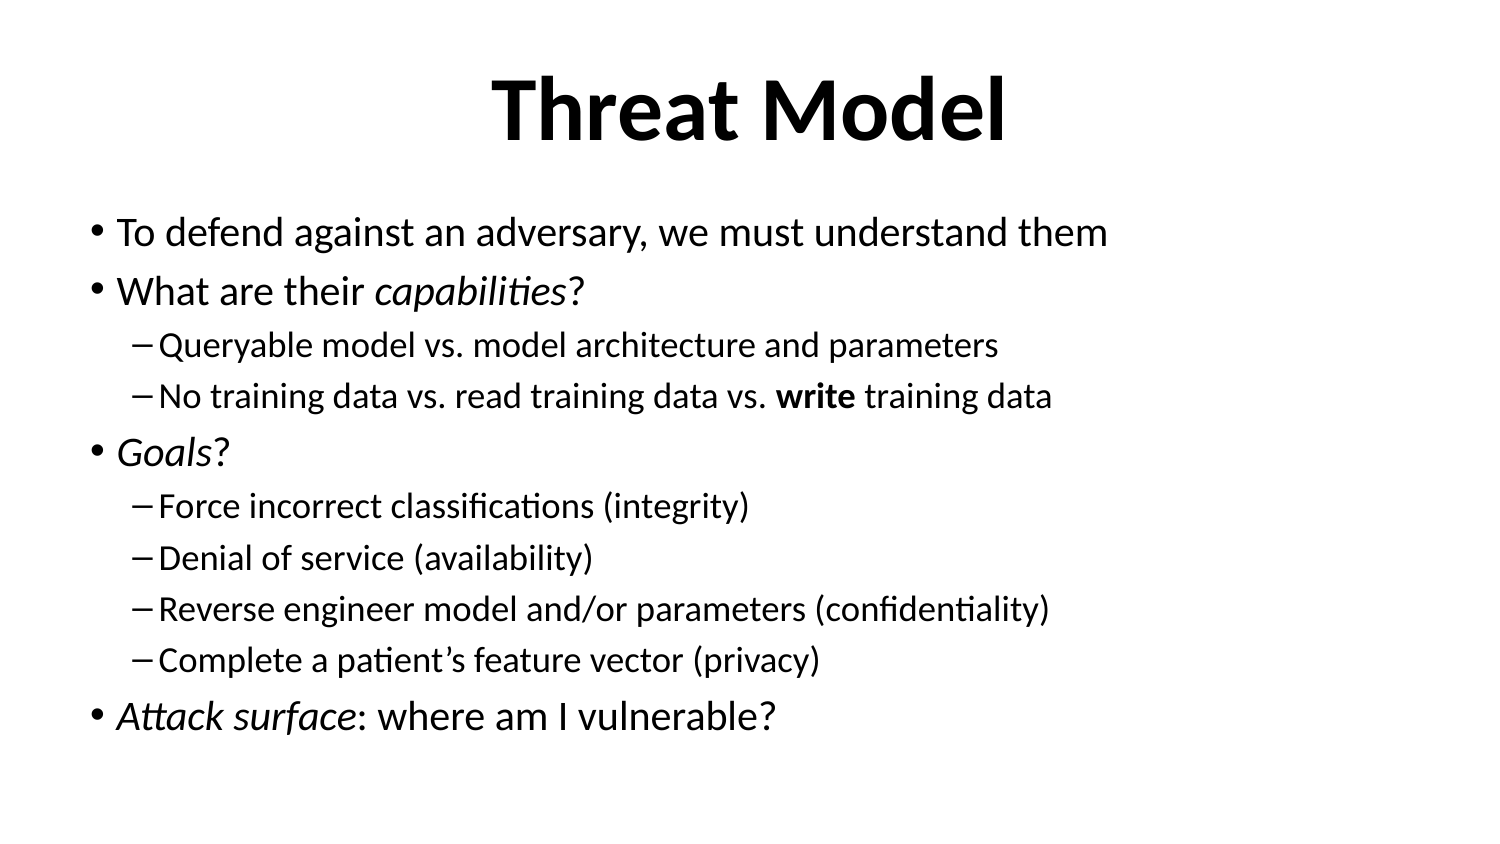

# Threat Model
To defend against an adversary, we must understand them
What are their capabilities?
Queryable model vs. model architecture and parameters
No training data vs. read training data vs. write training data
Goals?
Force incorrect classifications (integrity)
Denial of service (availability)
Reverse engineer model and/or parameters (confidentiality)
Complete a patient’s feature vector (privacy)
Attack surface: where am I vulnerable?